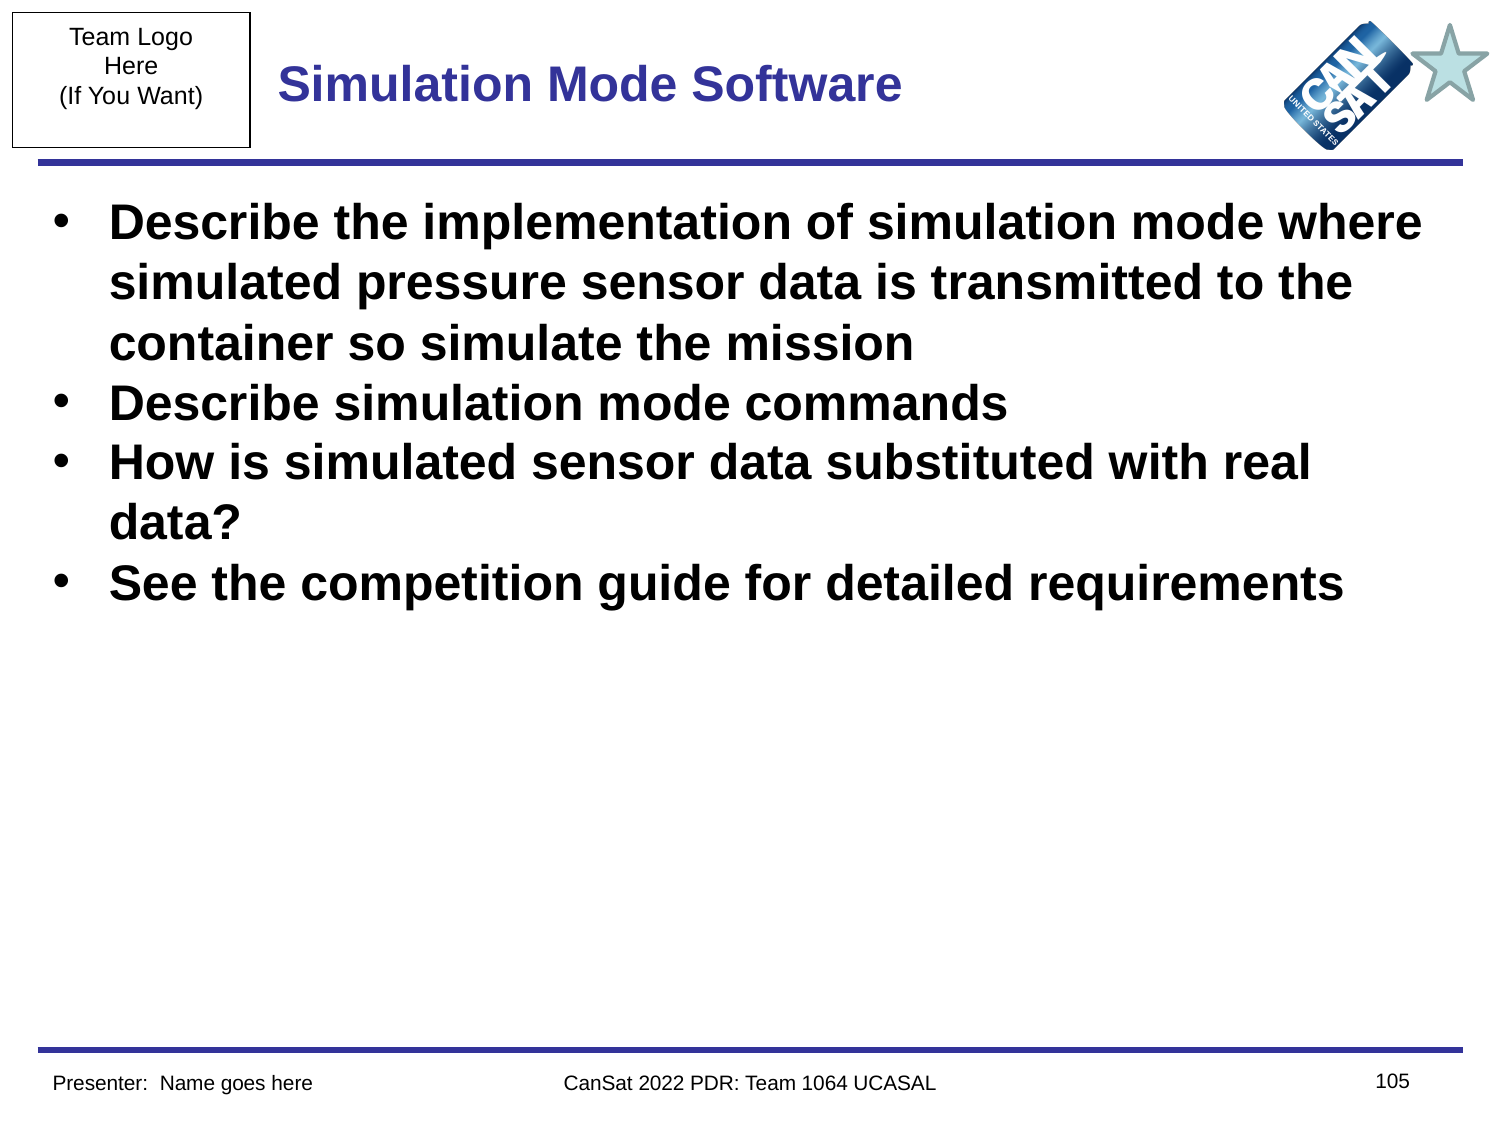

# Simulation Mode Software

Describe the implementation of simulation mode where simulated pressure sensor data is transmitted to the container so simulate the mission
Describe simulation mode commands
How is simulated sensor data substituted with real data?
See the competition guide for detailed requirements
105
Presenter:  Name goes here
CanSat 2022 PDR: Team 1064 UCASAL